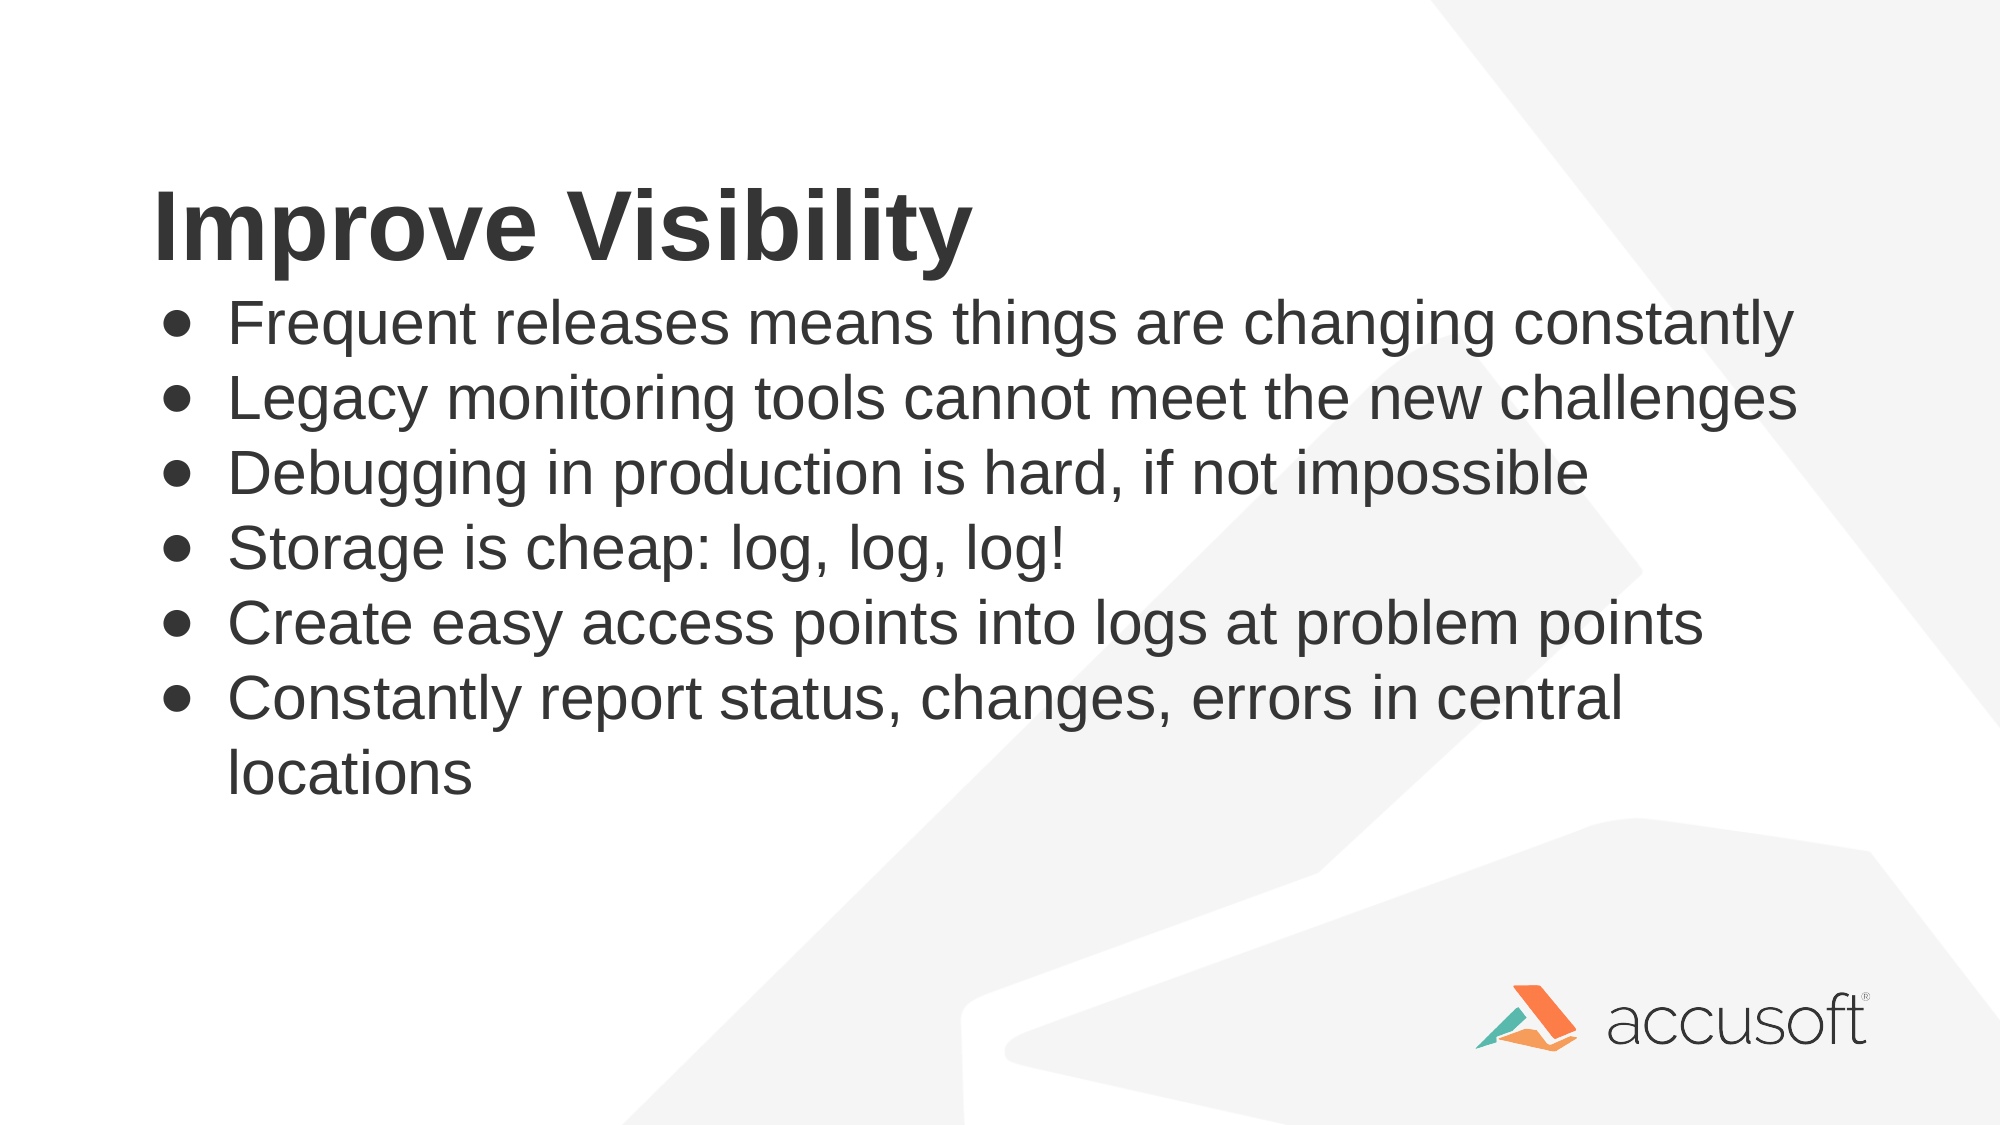

# Improve Visibility
Frequent releases means things are changing constantly
Legacy monitoring tools cannot meet the new challenges
Debugging in production is hard, if not impossible
Storage is cheap: log, log, log!
Create easy access points into logs at problem points
Constantly report status, changes, errors in central locations